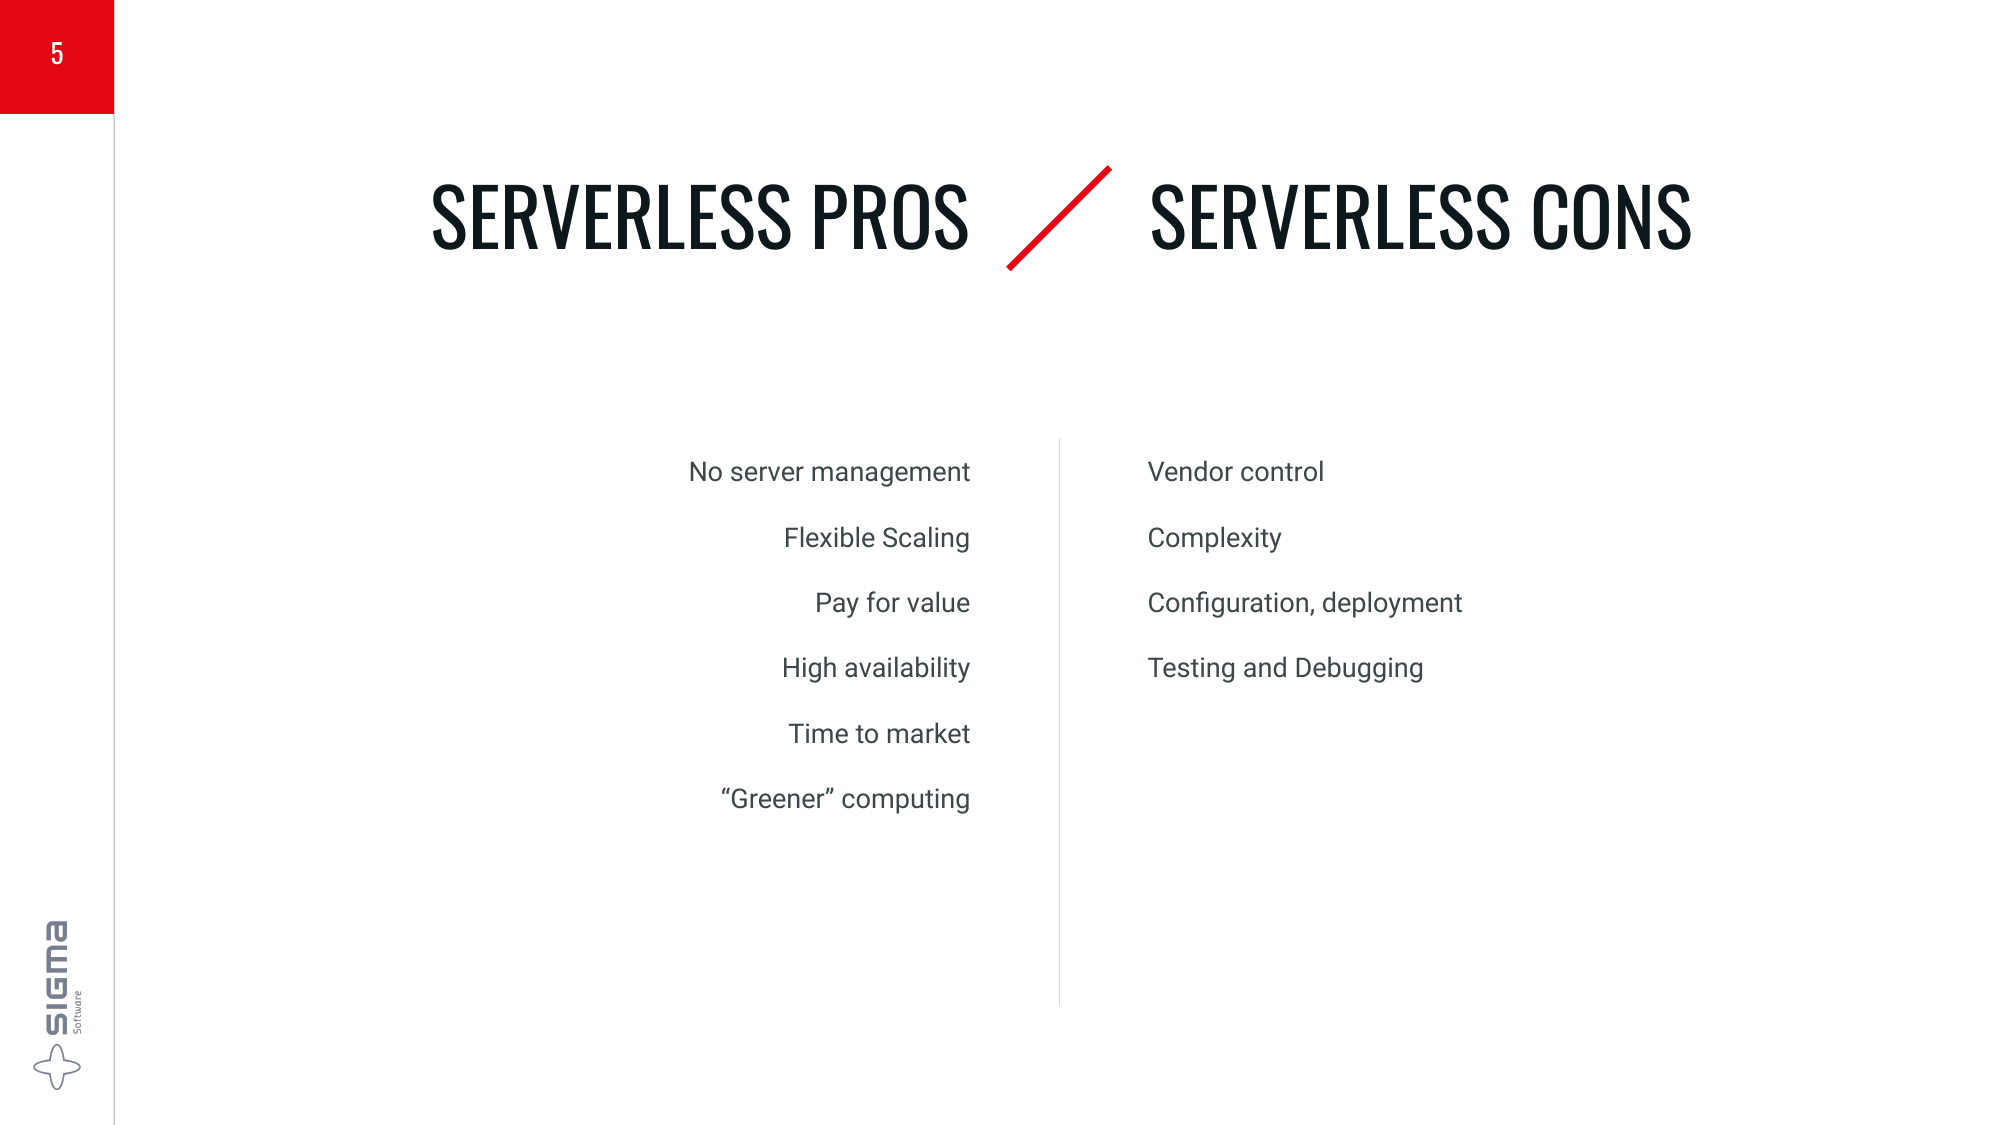

5
SERVERLESS PROS
SERVERLESS CONS
No server management
Flexible Scaling
Pay for value
High availability
Time to market
“Greener” computing
Vendor control
Complexity
Configuration, deployment
Testing and Debugging